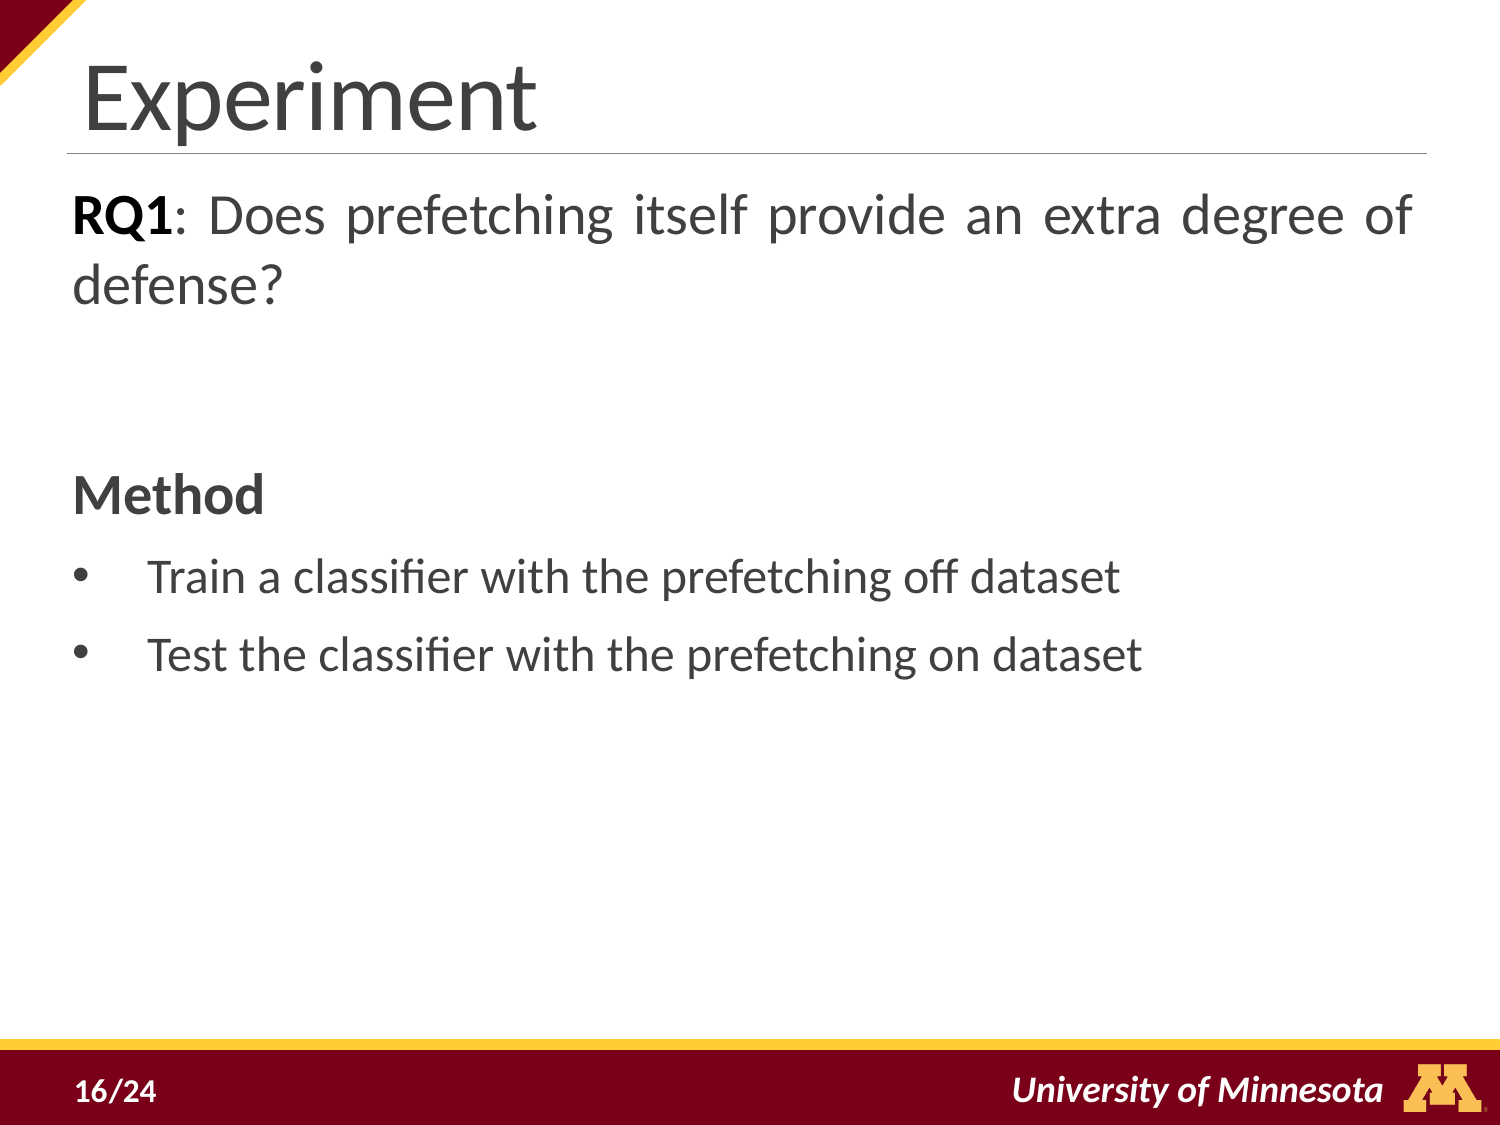

Experiment
RQ1: Does prefetching itself provide an extra degree of defense?

Method
Train a classifier with the prefetching off dataset
Test the classifier with the prefetching on dataset

16